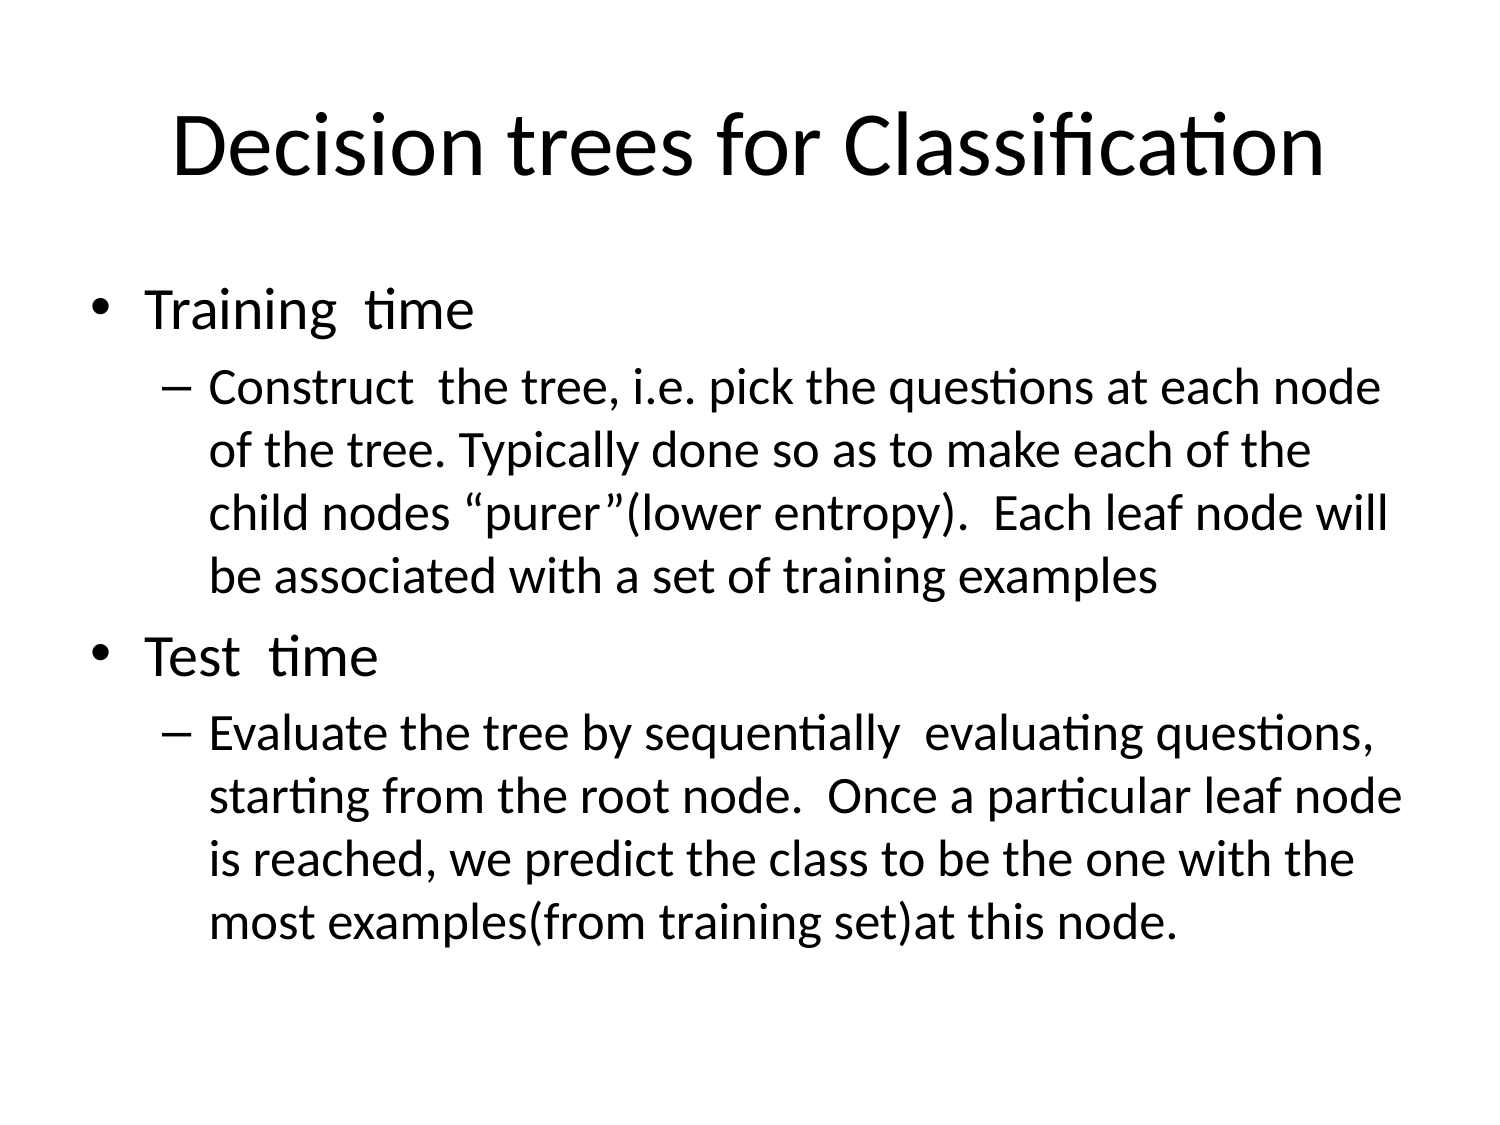

# Decision trees for Classification
Training  time
Construct  the tree, i.e. pick the questions at each node of the tree. Typically done so as to make each of the child nodes “purer”(lower entropy).  Each leaf node will be associated with a set of training examples
Test  time
Evaluate the tree by sequentially  evaluating questions, starting from the root node.  Once a particular leaf node is reached, we predict the class to be the one with the most examples(from training set)at this node.